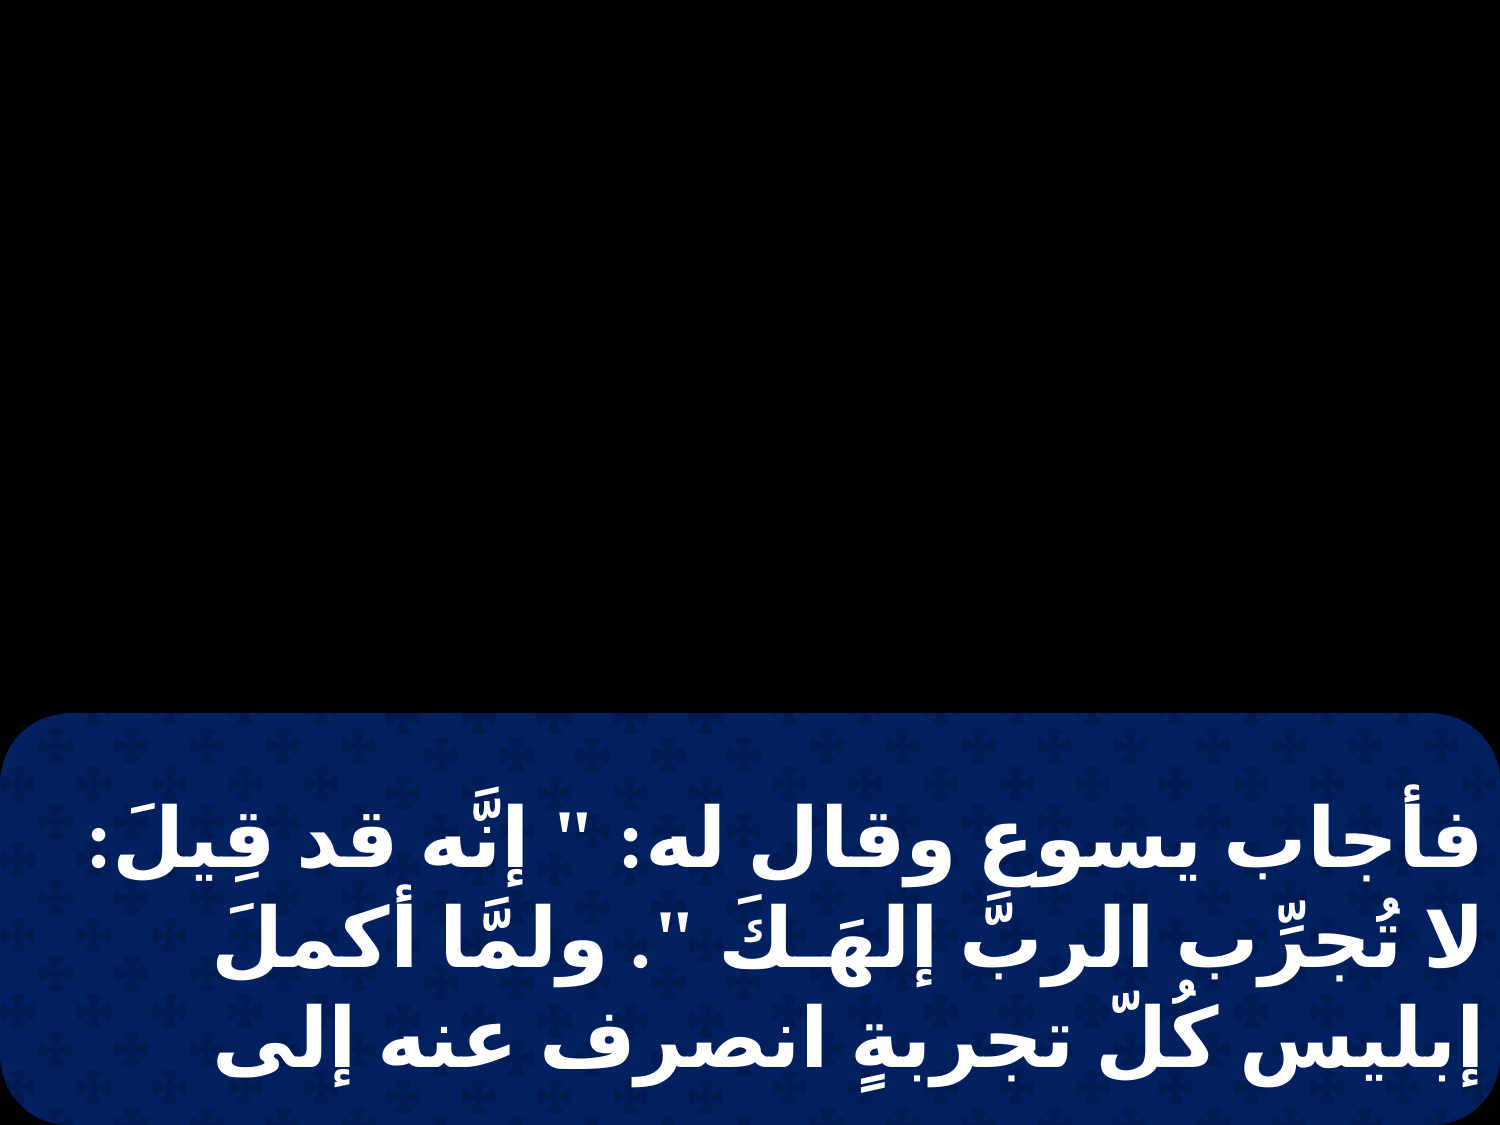

فأجاب يسوع وقال له: " إنَّه قد قِيلَ: لا تُجرِّب الربَّ إلهَـكَ ". ولمَّا أكملَ إبليس كُلّ تجربةٍ انصرف عنه إلى حينٍ.